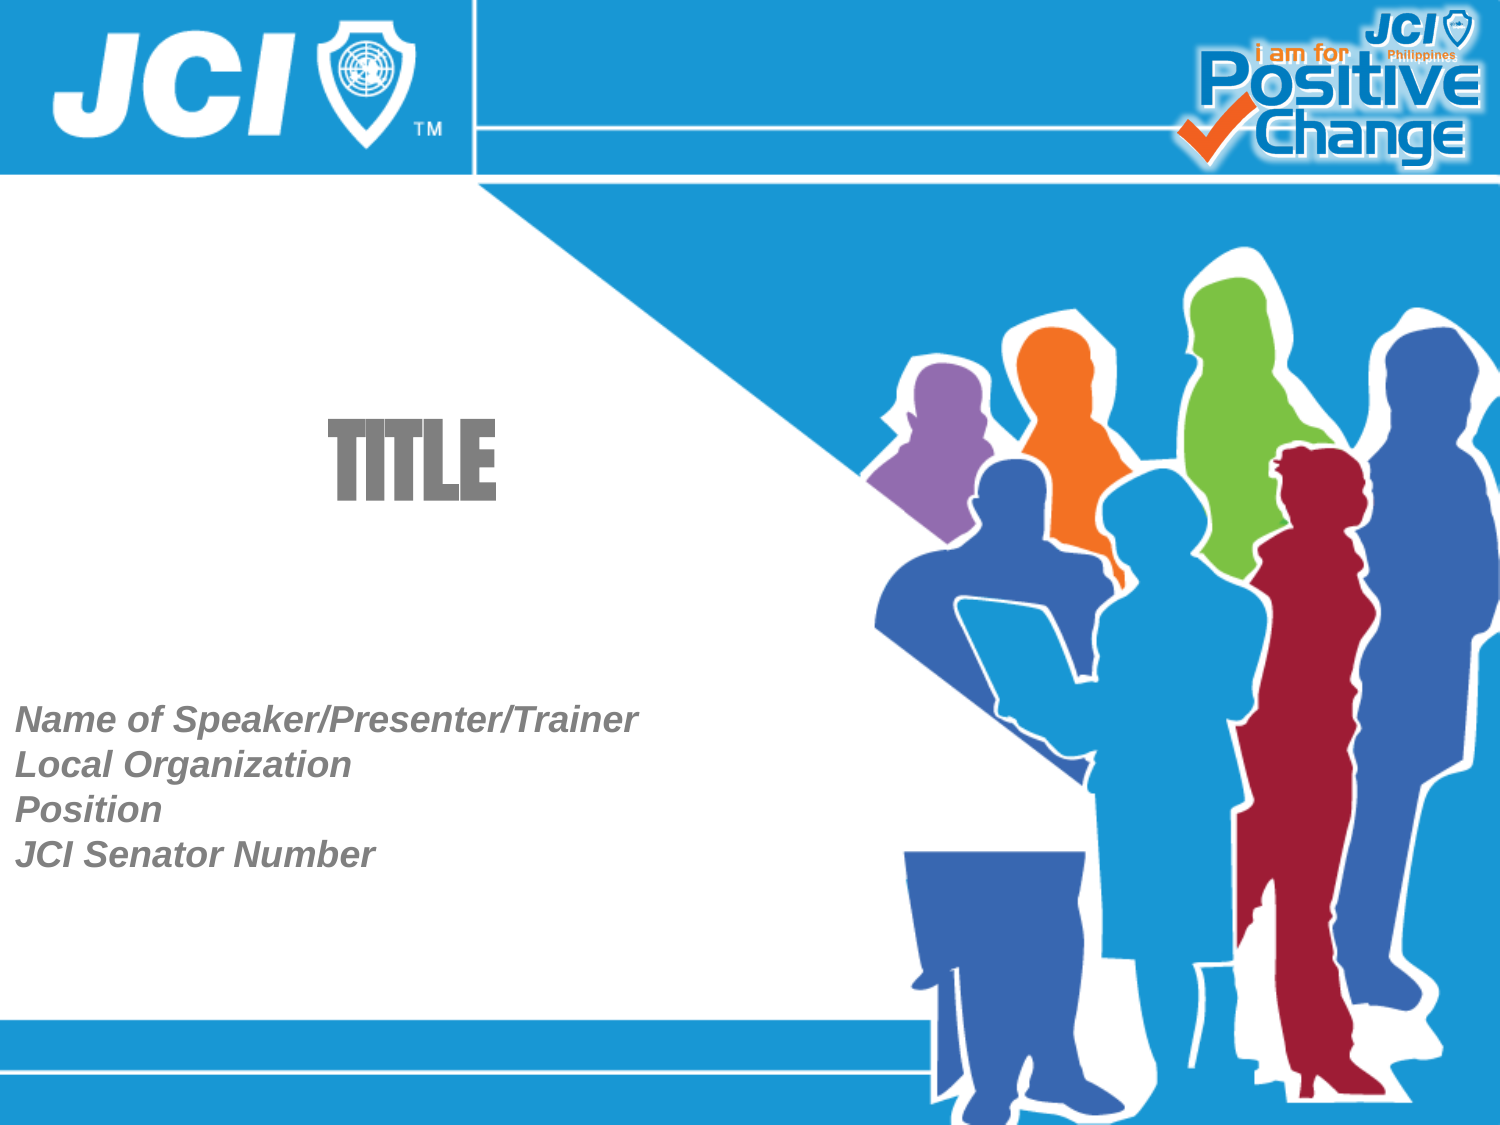

# TITLE
Name of Speaker/Presenter/Trainer
Local Organization
Position
JCI Senator Number